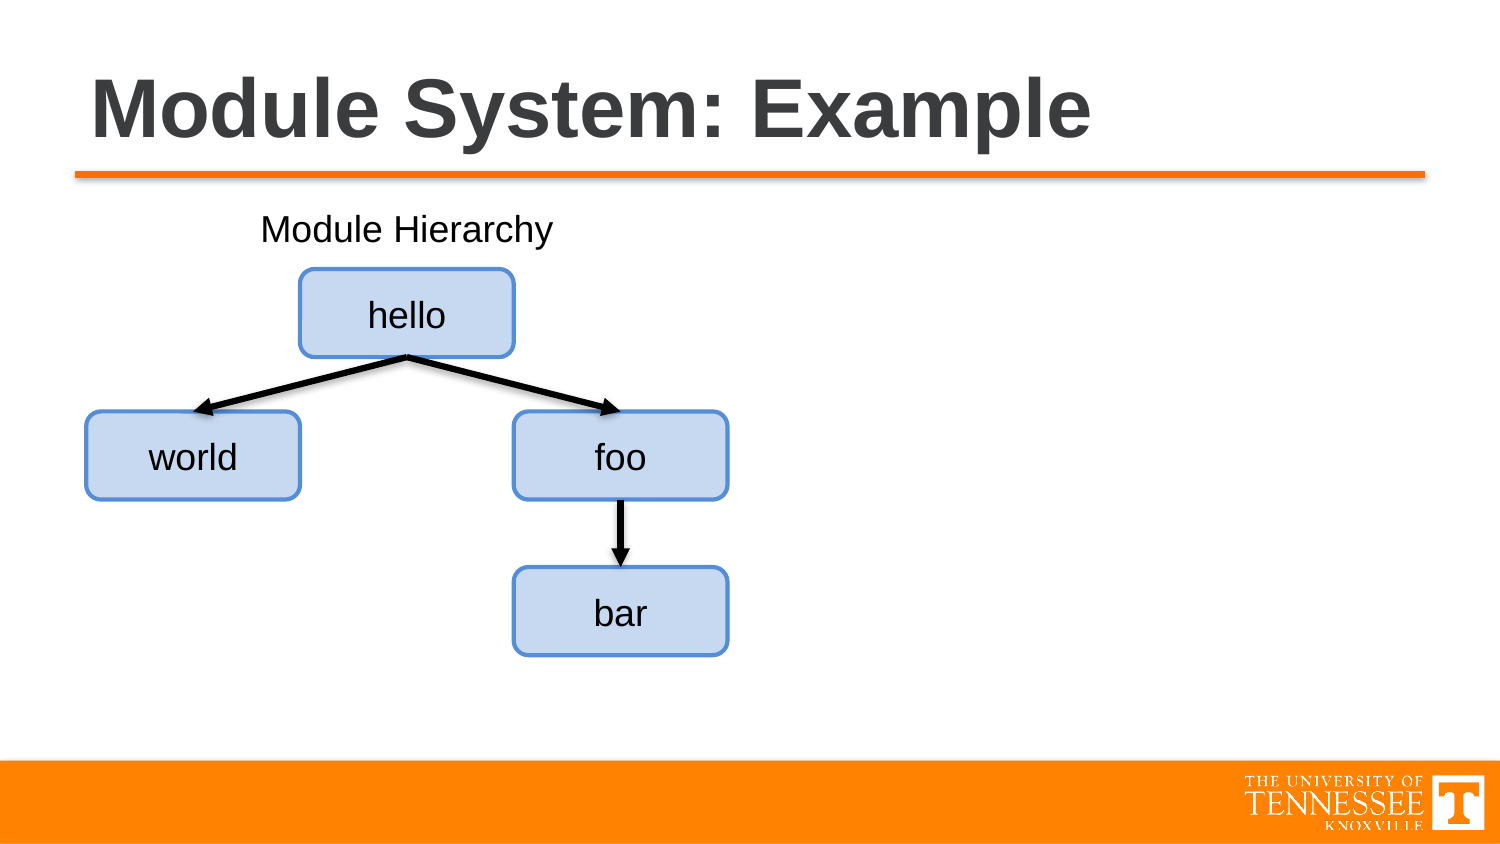

# Module System: Example
Module Hierarchy
hello
world
foo
bar